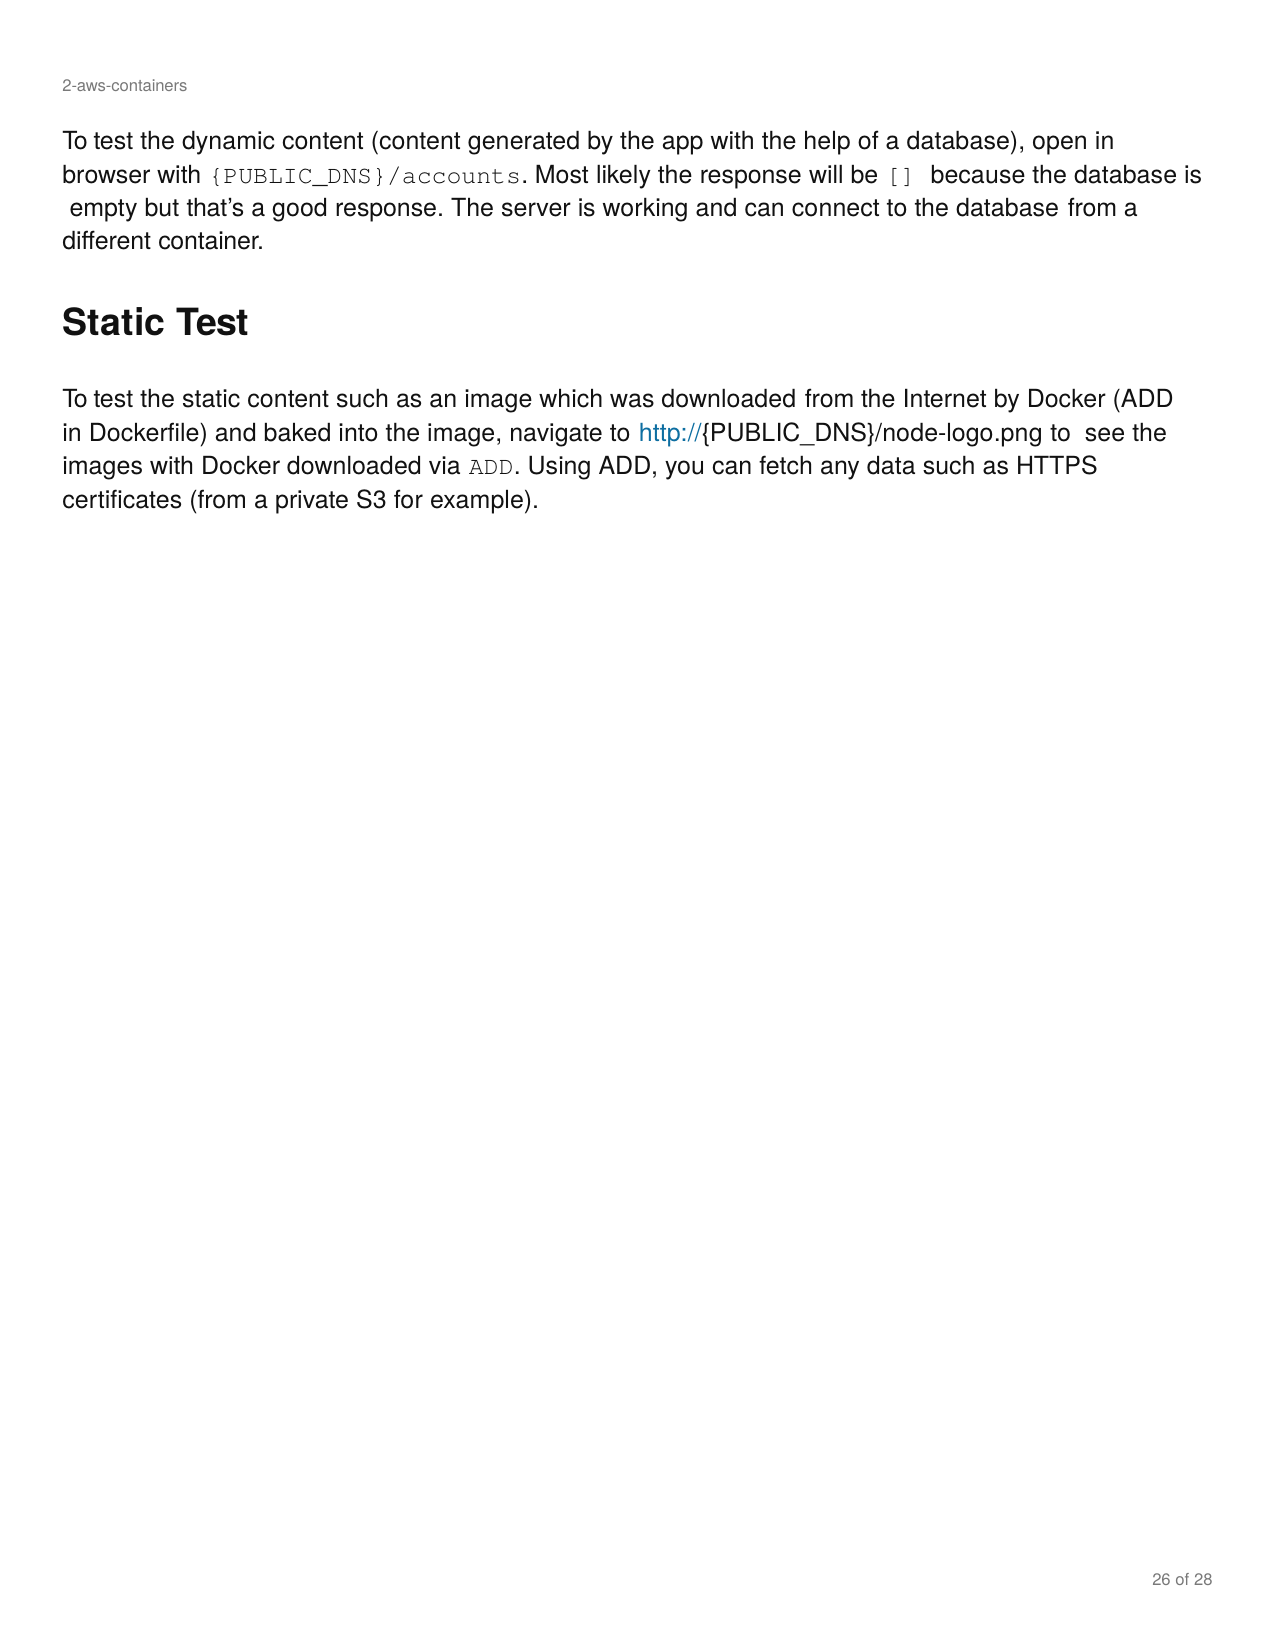

2-aws-containers
To test the dynamic content (content generated by the app with the help of a database), open in  browser with {PUBLIC_DNS}/accounts. Most likely the response will be [] because the database is  empty but that’s a good response. The server is working and can connect to the database from a  diﬀerent container.
Static Test
To test the static content such as an image which was downloaded from the Internet by Docker (ADD  in Dockerfile) and baked into the image, navigate to http://{PUBLIC_DNS}/node-logo.png to  see the images with Docker downloaded via ADD. Using ADD, you can fetch any data such as HTTPS  certificates (from a private S3 for example).
26 of 28